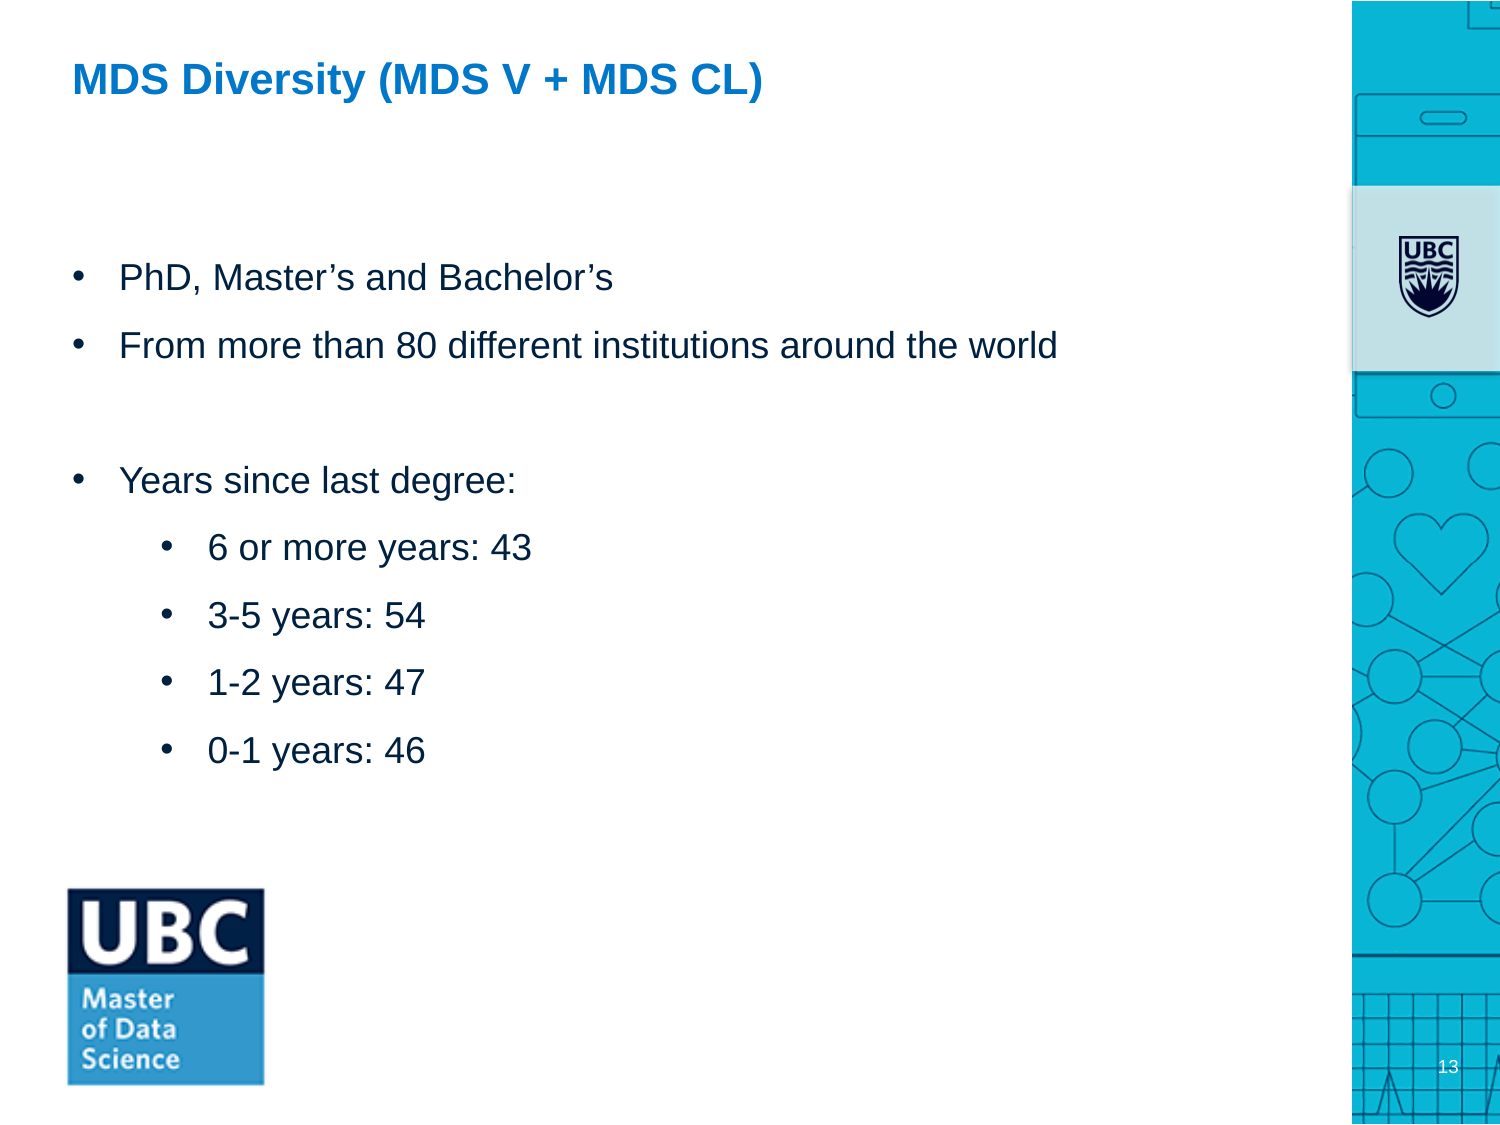

# MDS Diversity (MDS V + MDS CL)

PhD, Master’s and Bachelor’s
From more than 80 different institutions around the world

Years since last degree:
6 or more years: 43
3-5 years: 54
1-2 years: 47
0-1 years: 46